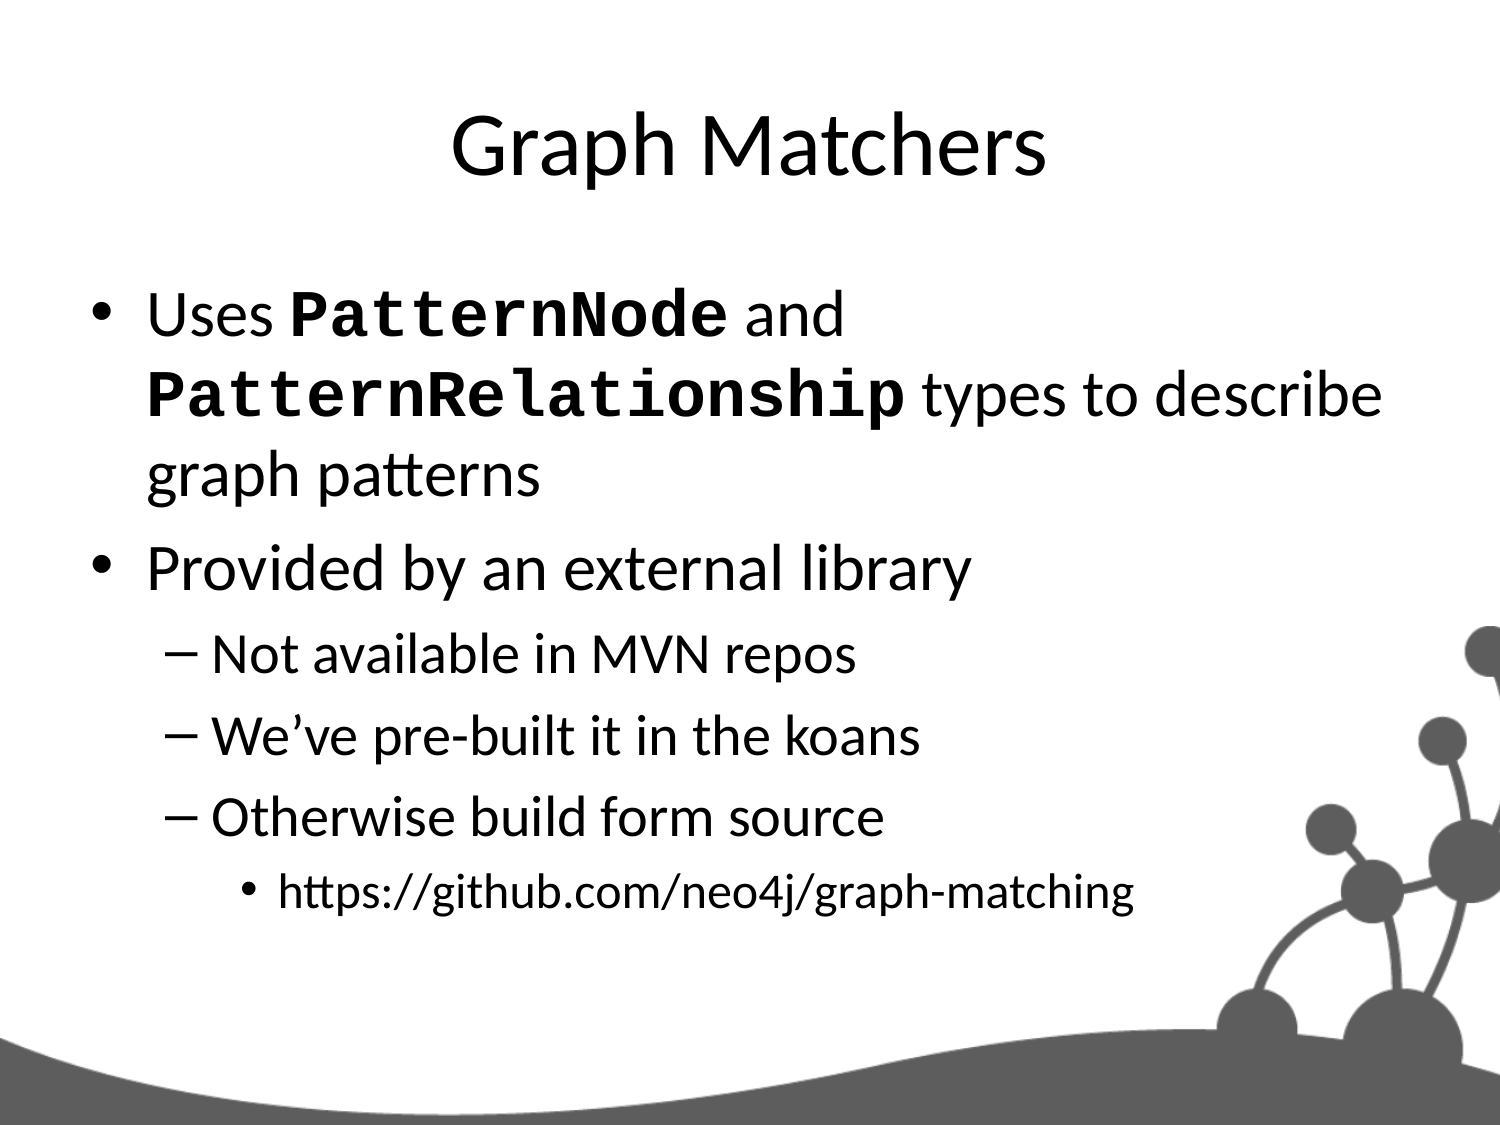

# Graph Matchers
Uses PatternNode and PatternRelationship types to describe graph patterns
Provided by an external library
Not available in MVN repos
We’ve pre-built it in the koans
Otherwise build form source
https://github.com/neo4j/graph-matching